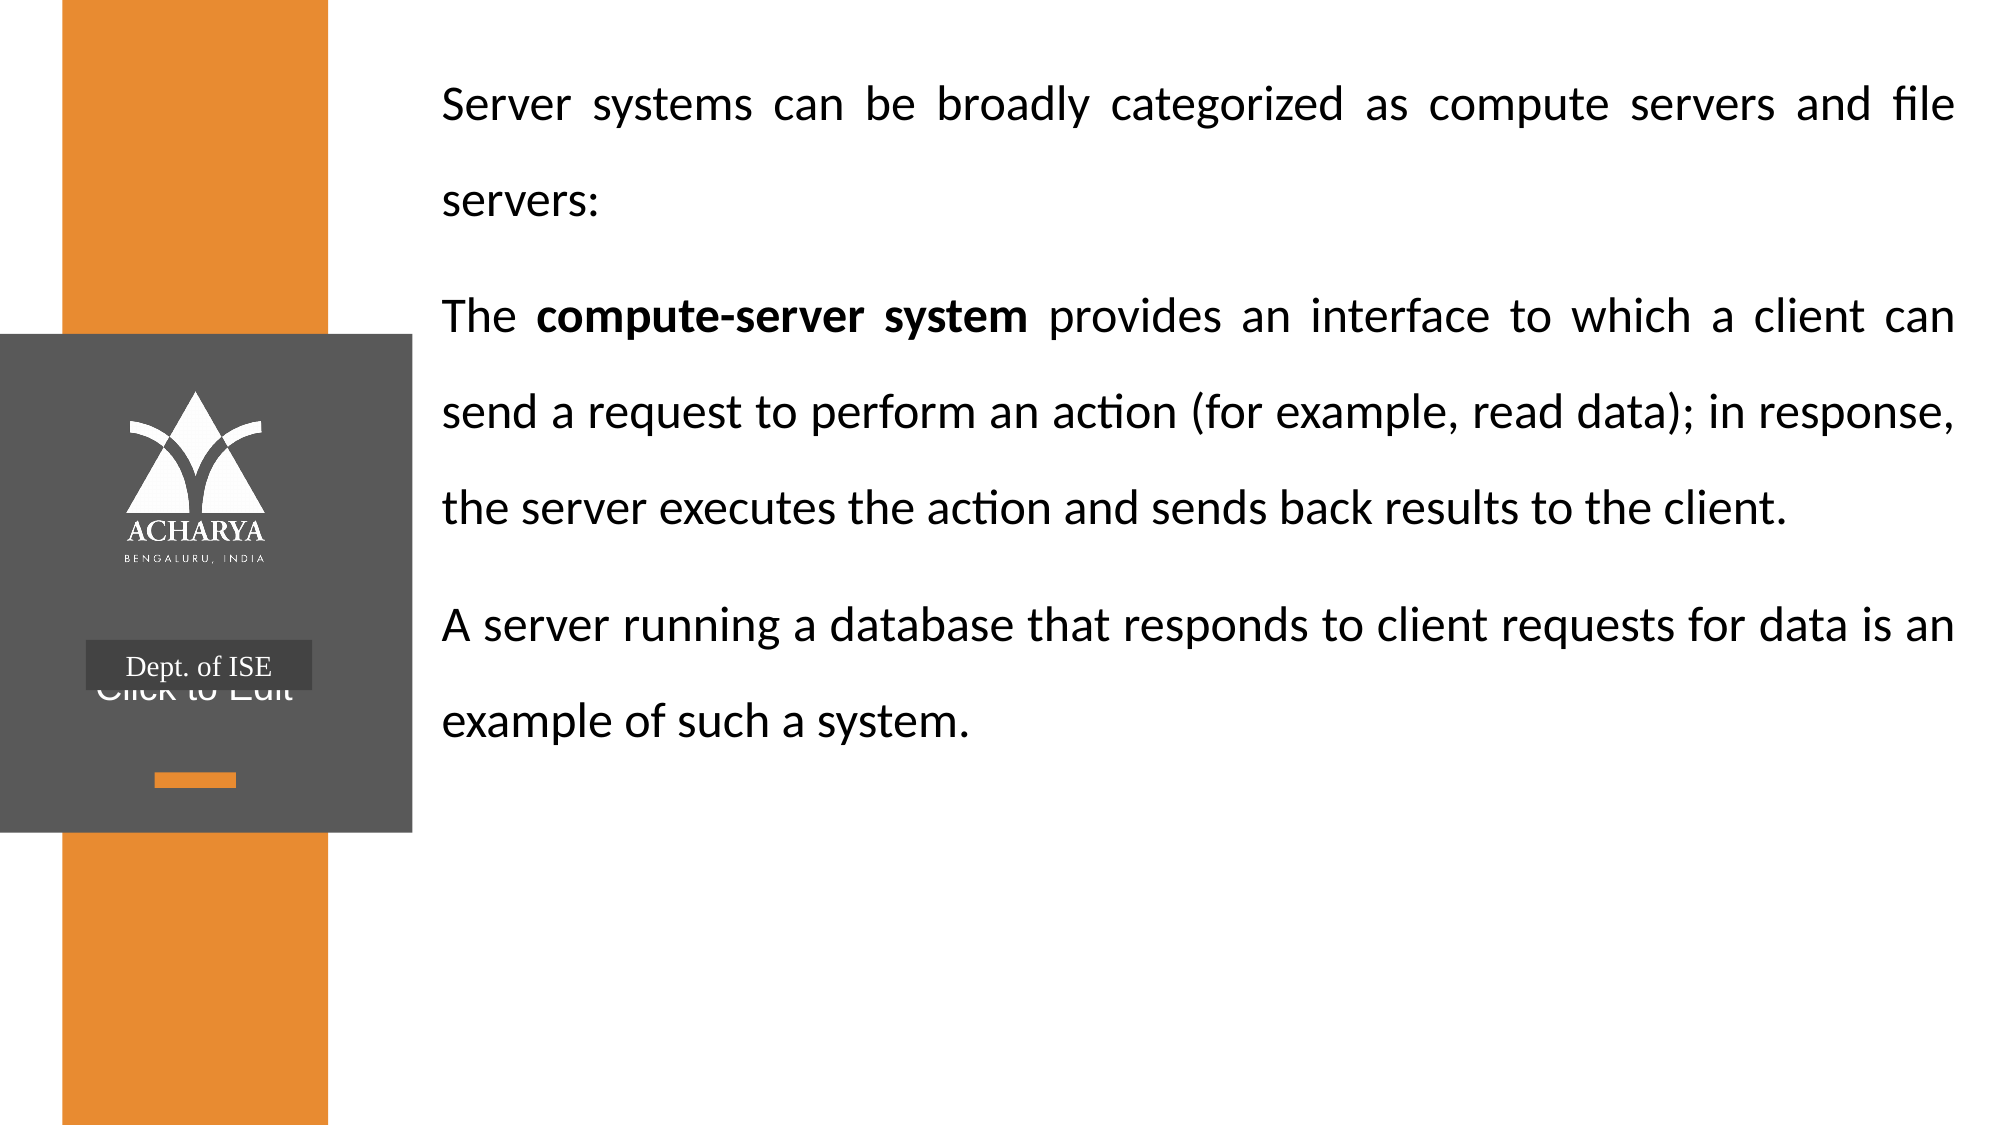

Server systems can be broadly categorized as compute servers and file servers:
The compute-server system provides an interface to which a client can send a request to perform an action (for example, read data); in response, the server executes the action and sends back results to the client.
A server running a database that responds to client requests for data is an example of such a system.

Dept. of ISE